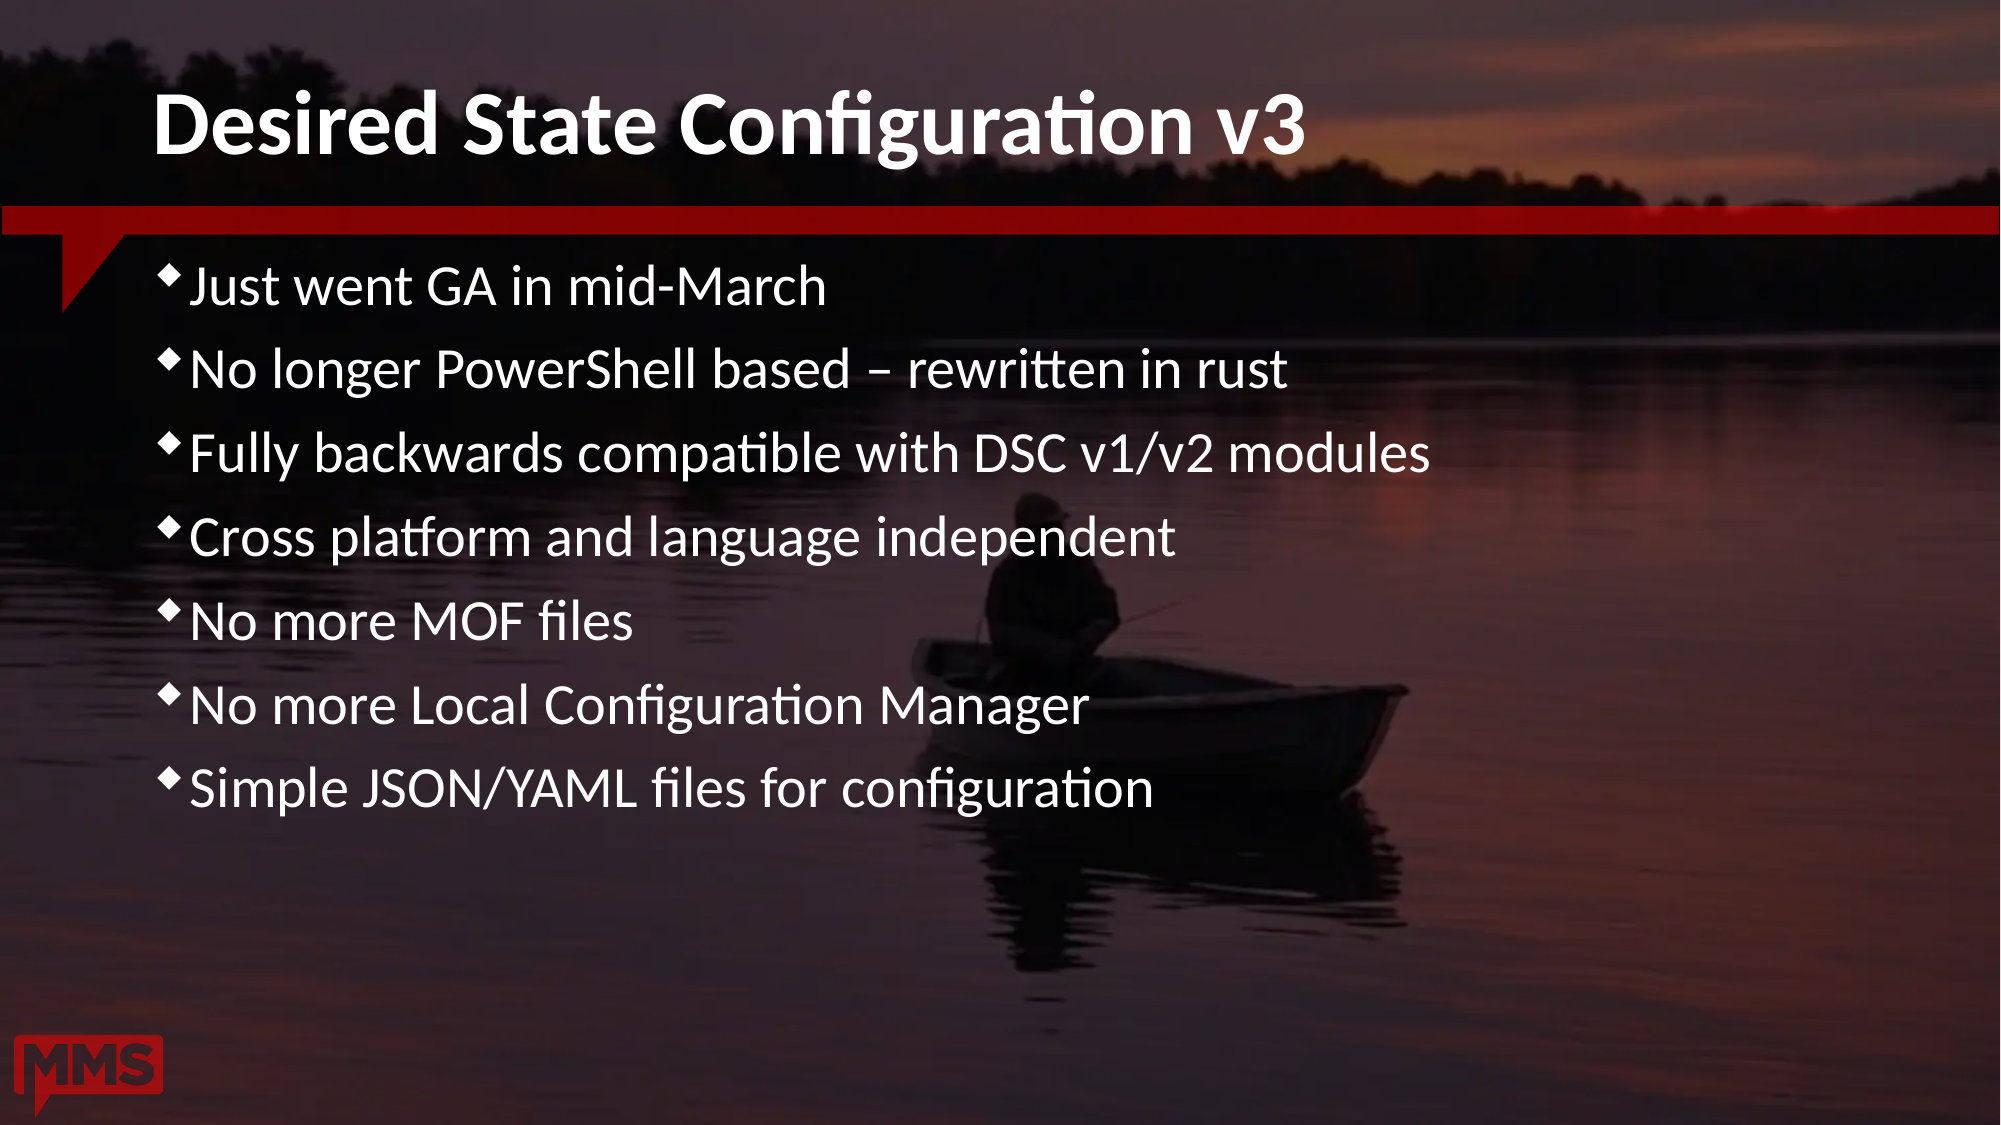

# Desired State Configuration v3
Just went GA in mid-March
No longer PowerShell based – rewritten in rust
Fully backwards compatible with DSC v1/v2 modules
Cross platform and language independent
No more MOF files
No more Local Configuration Manager
Simple JSON/YAML files for configuration